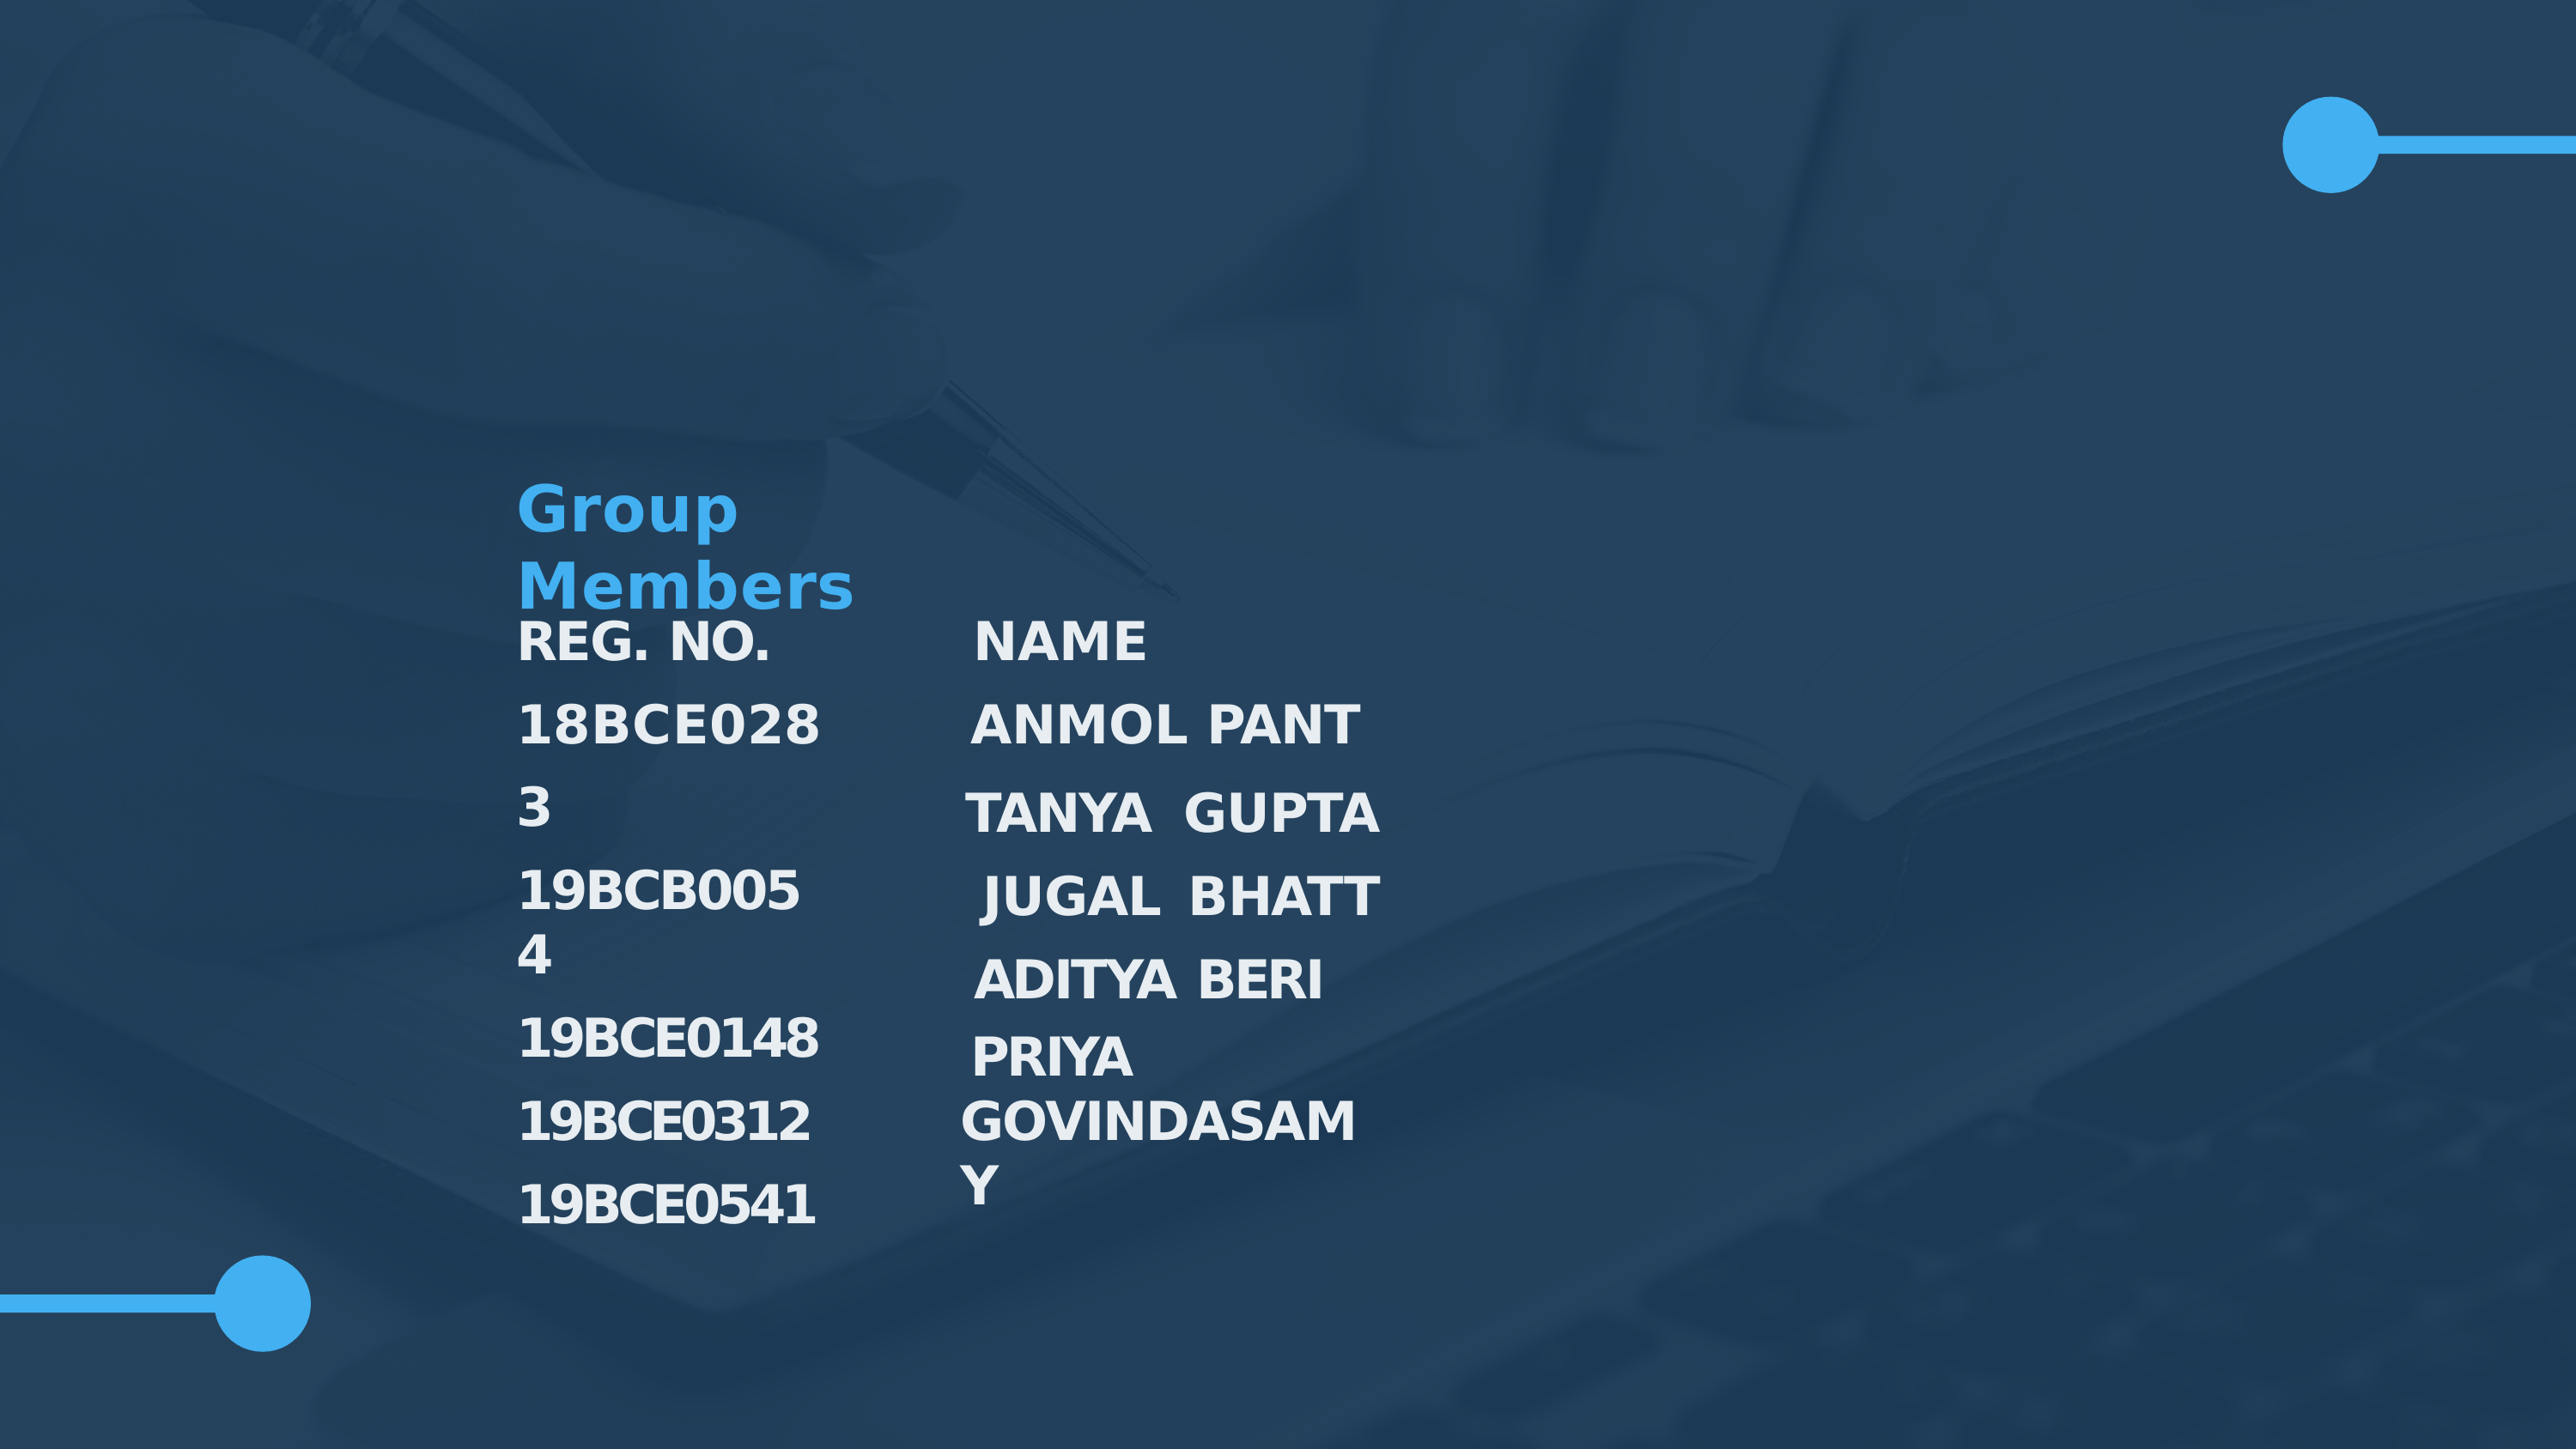

# Group Members
REG. NO.  18BCE0283
19BCB0054
19BCE0148
19BCE0312
19BCE0541
NAME  ANMOL PANT
TANYA GUPTA  JUGAL BHATT  ADITYA BERI
PRIYA GOVINDASAMY